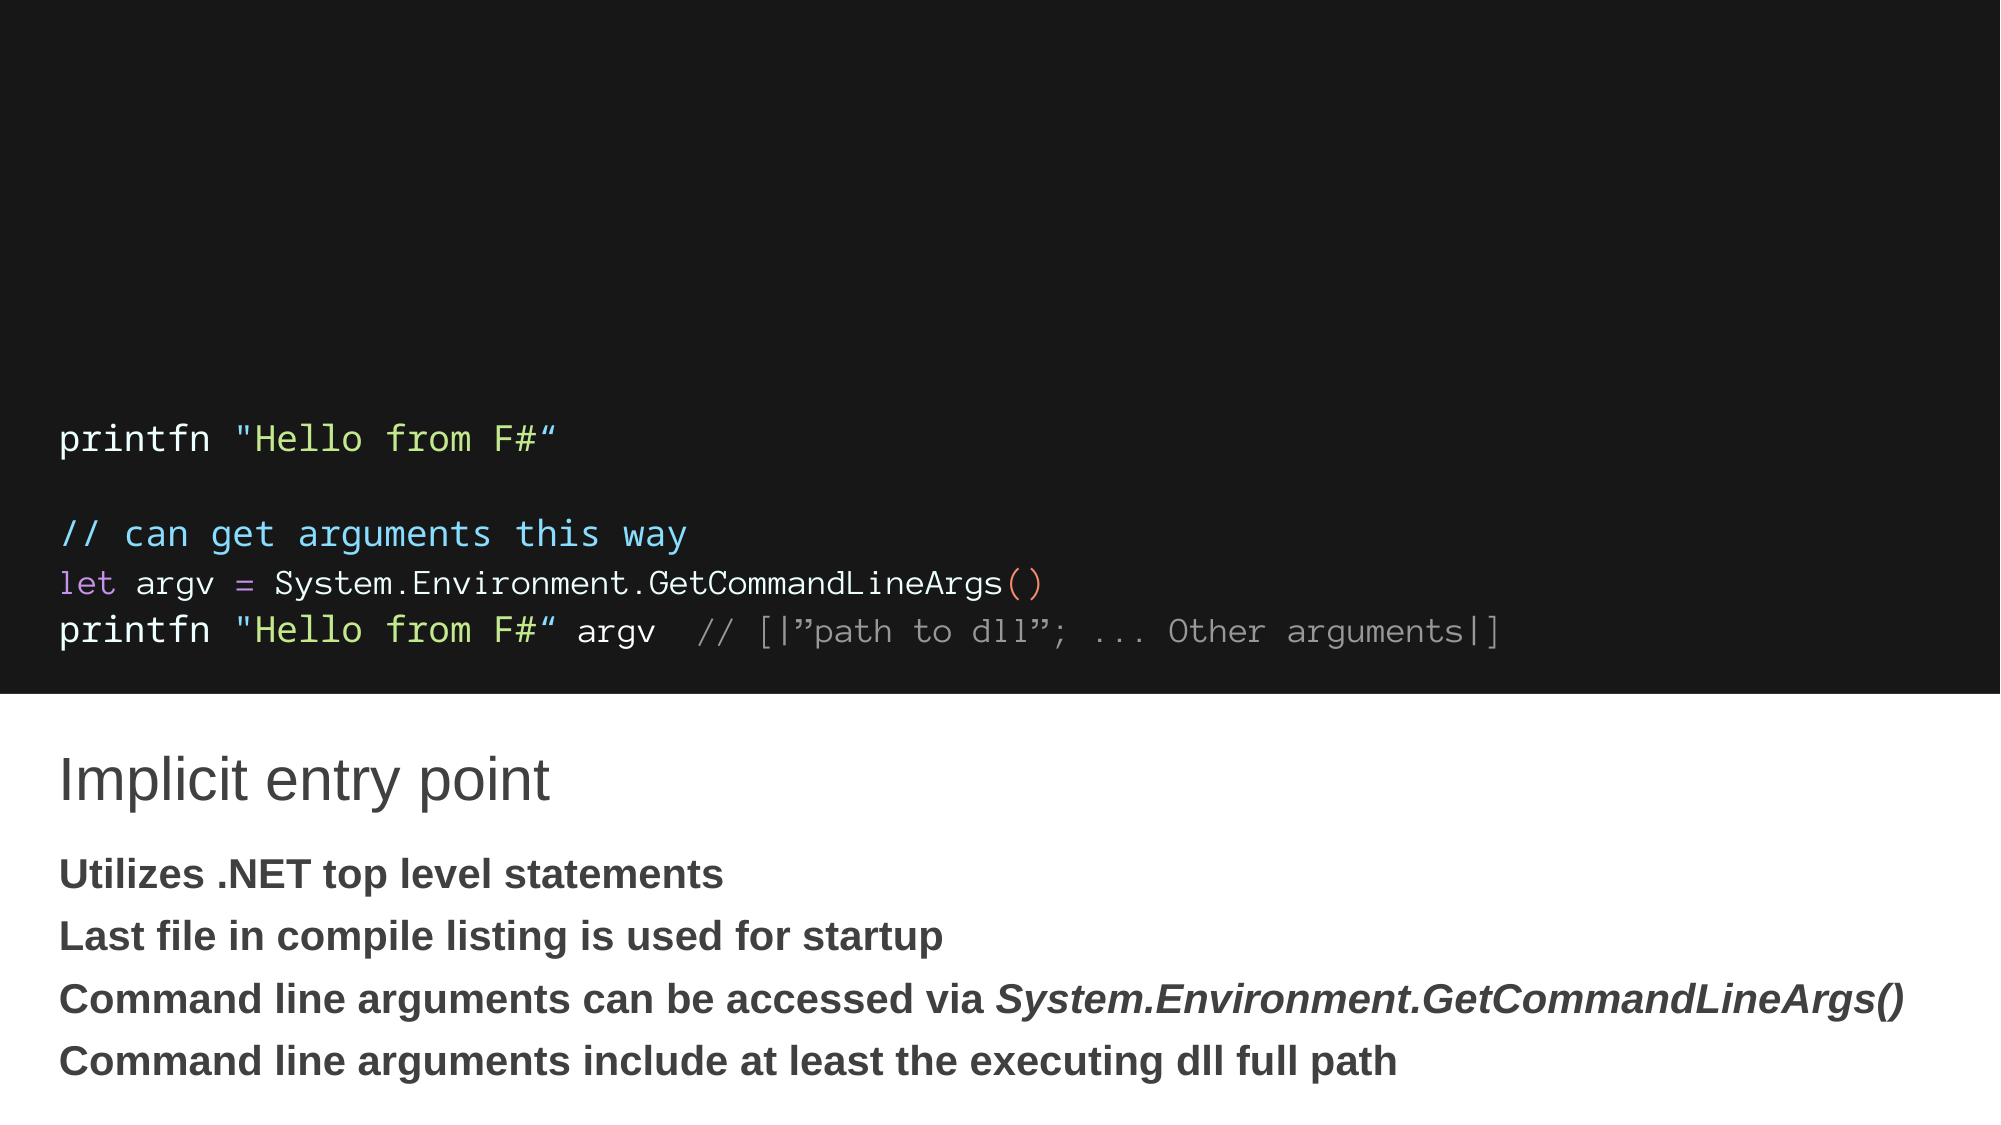

printfn "Hello from F#“

// can get arguments this way
let argv = System.Environment.GetCommandLineArgs()
printfn "Hello from F#“ argv  // [|”path to dll”; ... Other arguments|]
# Implicit entry point
Utilizes .NET top level statements
Last file in compile listing is used for startup
Command line arguments can be accessed via System.Environment.GetCommandLineArgs()
Command line arguments include at least the executing dll full path